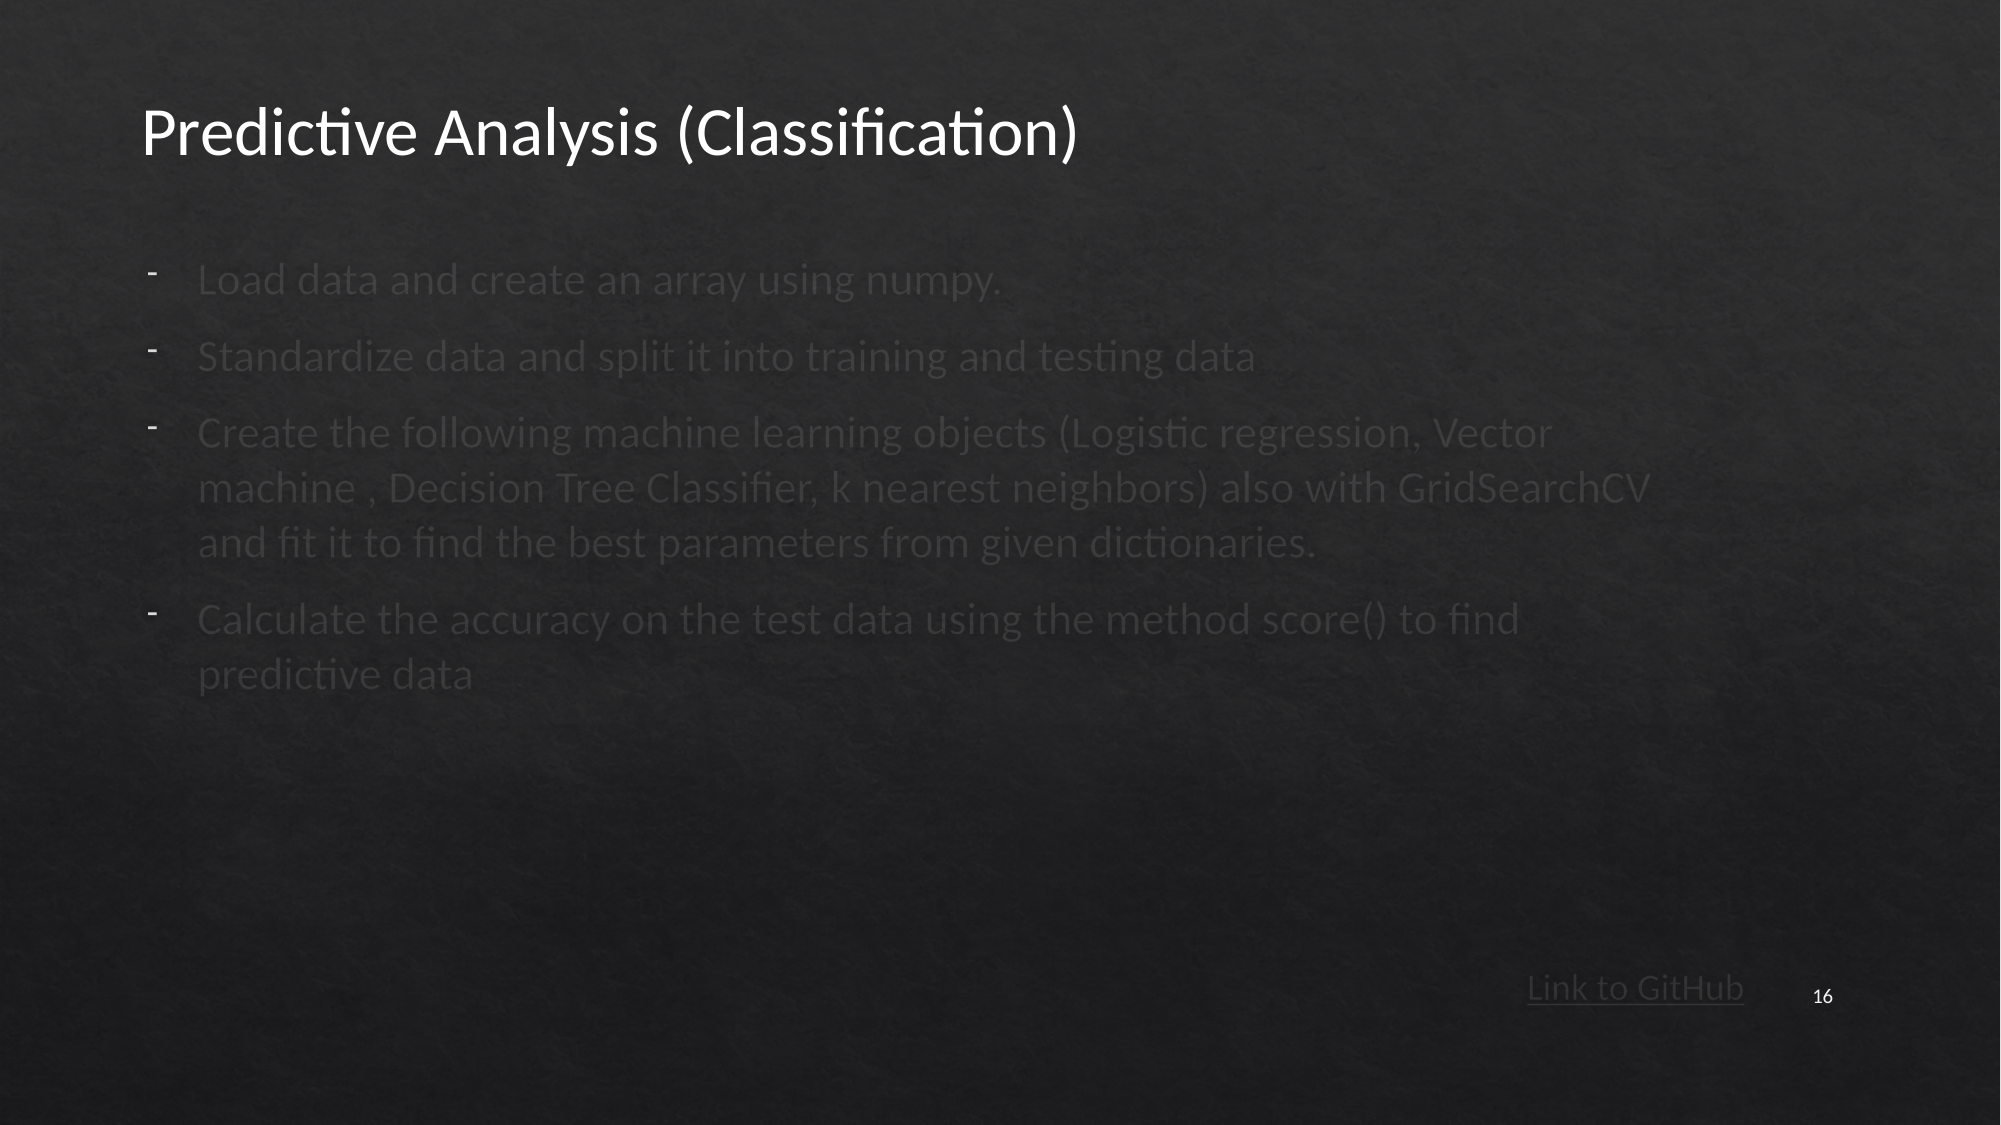

Predictive Analysis (Classification)
Load data and create an array using numpy.
Standardize data and split it into training and testing data
Create the following machine learning objects (Logistic regression, Vector machine , Decision Tree Classifier, k nearest neighbors) also with GridSearchCV and fit it to find the best parameters from given dictionaries.
Calculate the accuracy on the test data using the method score() to find predictive data
Link to GitHub
16